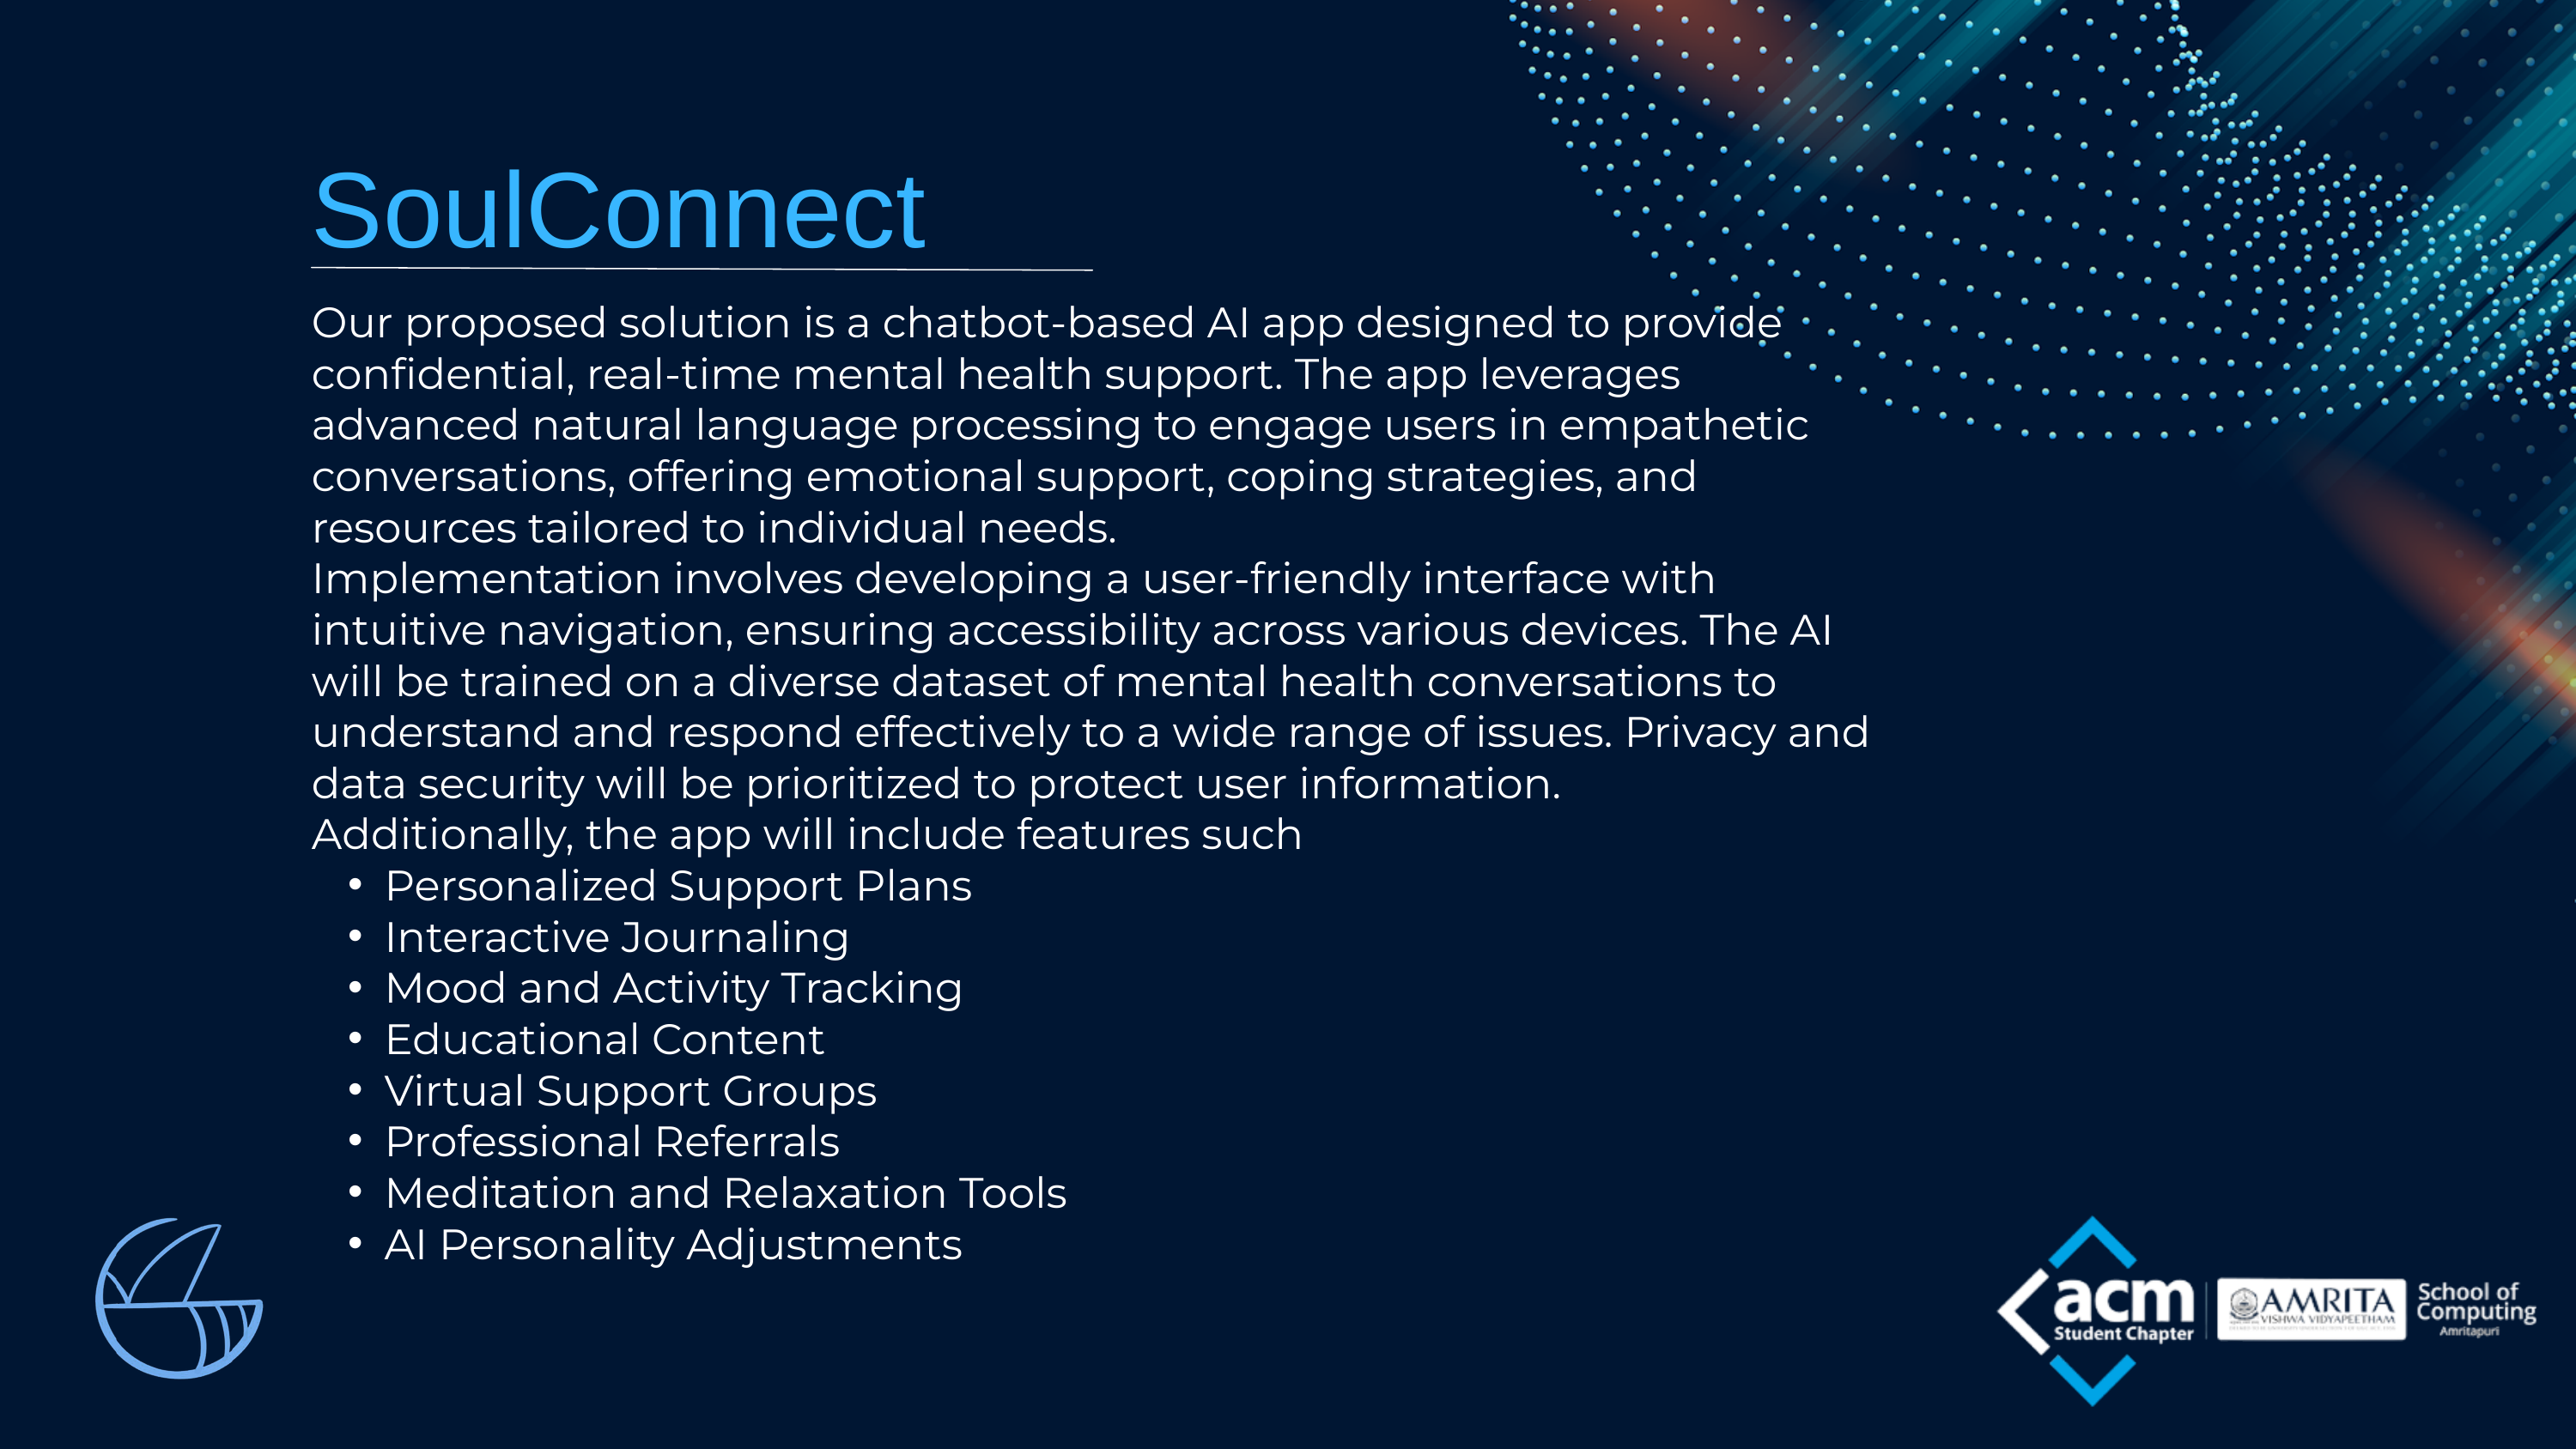

SoulConnect

Our proposed solution is a chatbot-based AI app designed to provide confidential, real-time mental health support. The app leverages advanced natural language processing to engage users in empathetic conversations, offering emotional support, coping strategies, and resources tailored to individual needs.
Implementation involves developing a user-friendly interface with intuitive navigation, ensuring accessibility across various devices. The AI will be trained on a diverse dataset of mental health conversations to understand and respond effectively to a wide range of issues. Privacy and data security will be prioritized to protect user information.
Additionally, the app will include features such
Personalized Support Plans
Interactive Journaling
Mood and Activity Tracking
Educational Content
Virtual Support Groups
Professional Referrals
Meditation and Relaxation Tools
AI Personality Adjustments